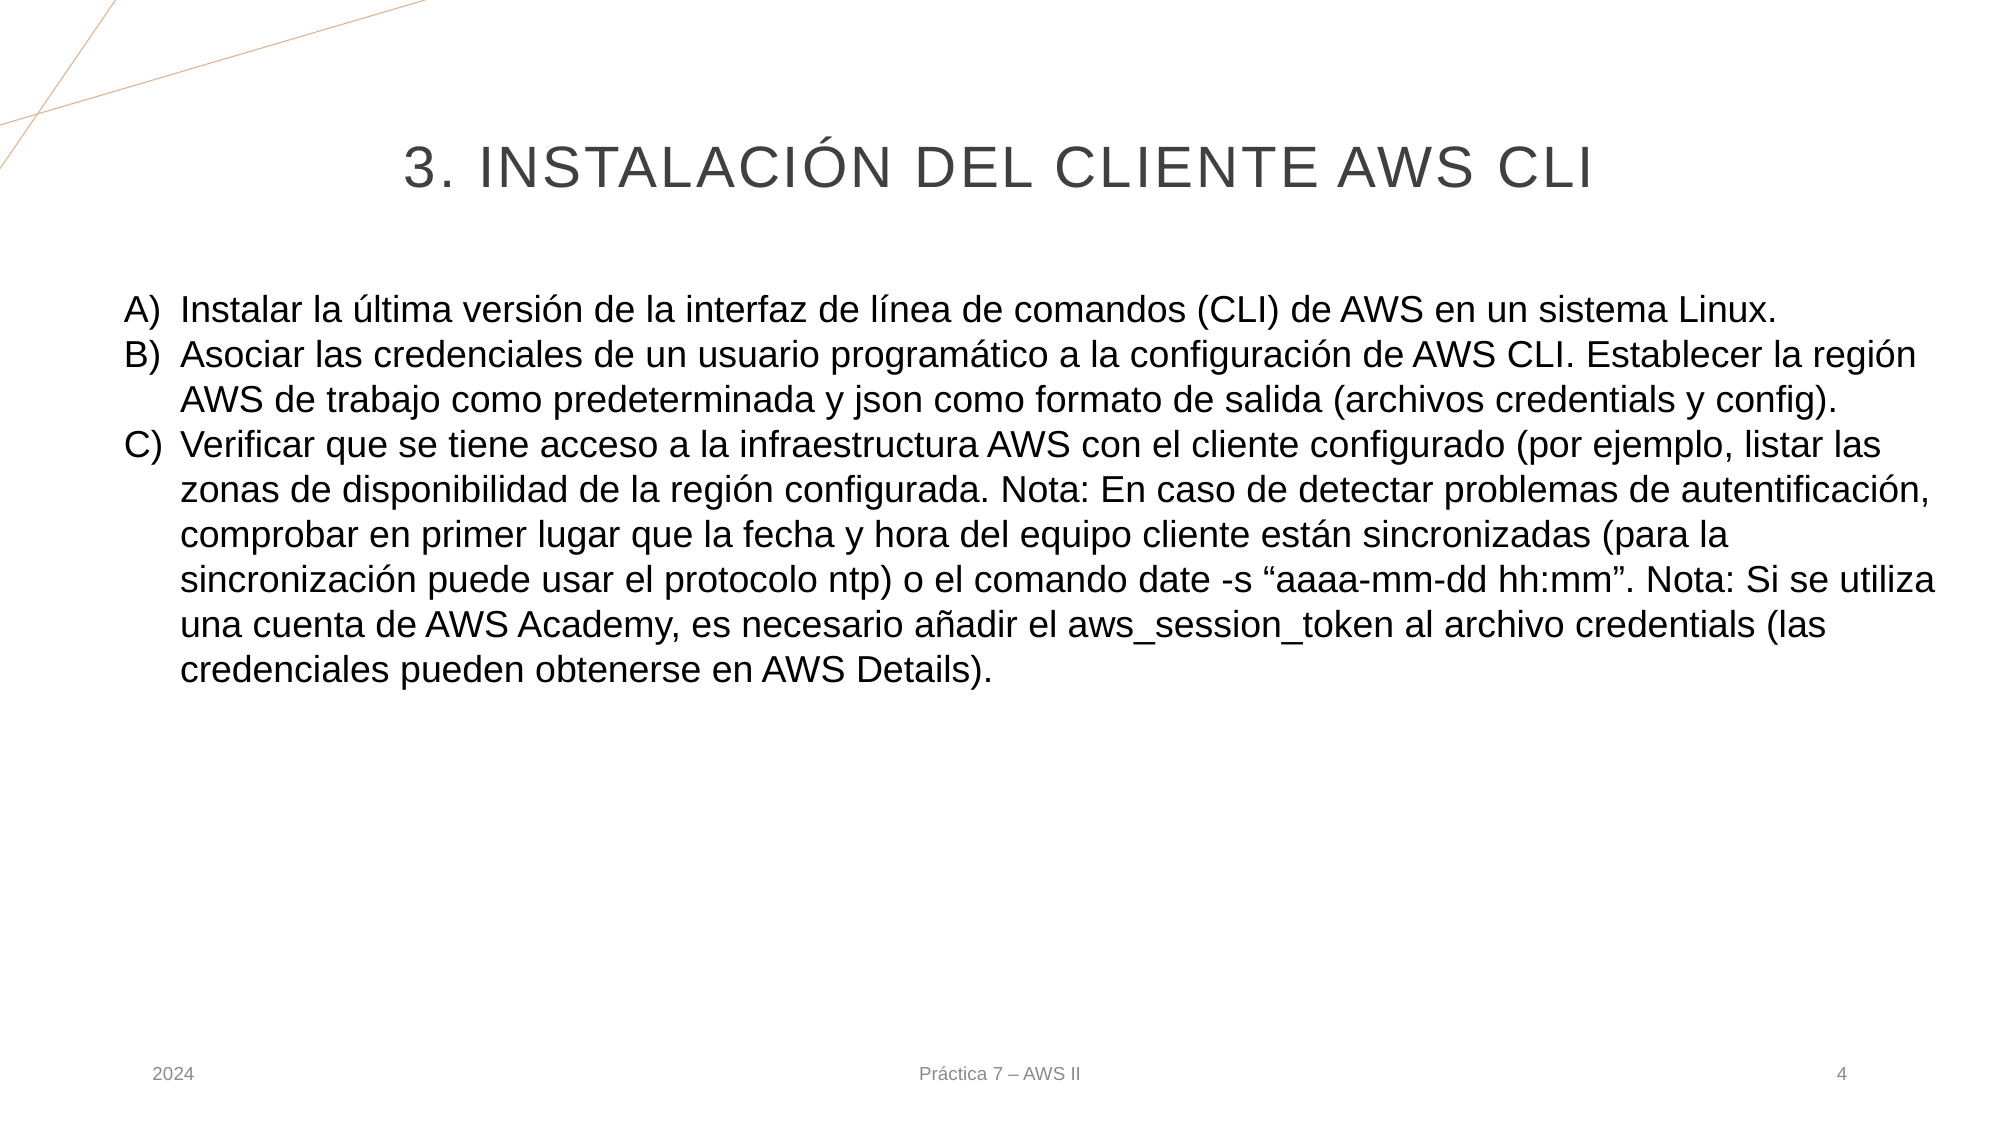

# 3. Instalación del cliente AWS CLI
Instalar la última versión de la interfaz de línea de comandos (CLI) de AWS en un sistema Linux.
Asociar las credenciales de un usuario programático a la configuración de AWS CLI. Establecer la región AWS de trabajo como predeterminada y json como formato de salida (archivos credentials y config).
Verificar que se tiene acceso a la infraestructura AWS con el cliente configurado (por ejemplo, listar las zonas de disponibilidad de la región configurada. Nota: En caso de detectar problemas de autentificación, comprobar en primer lugar que la fecha y hora del equipo cliente están sincronizadas (para la sincronización puede usar el protocolo ntp) o el comando date -s “aaaa-mm-dd hh:mm”. Nota: Si se utiliza una cuenta de AWS Academy, es necesario añadir el aws_session_token al archivo credentials (las credenciales pueden obtenerse en AWS Details).
2024
Práctica 7 – AWS II
4